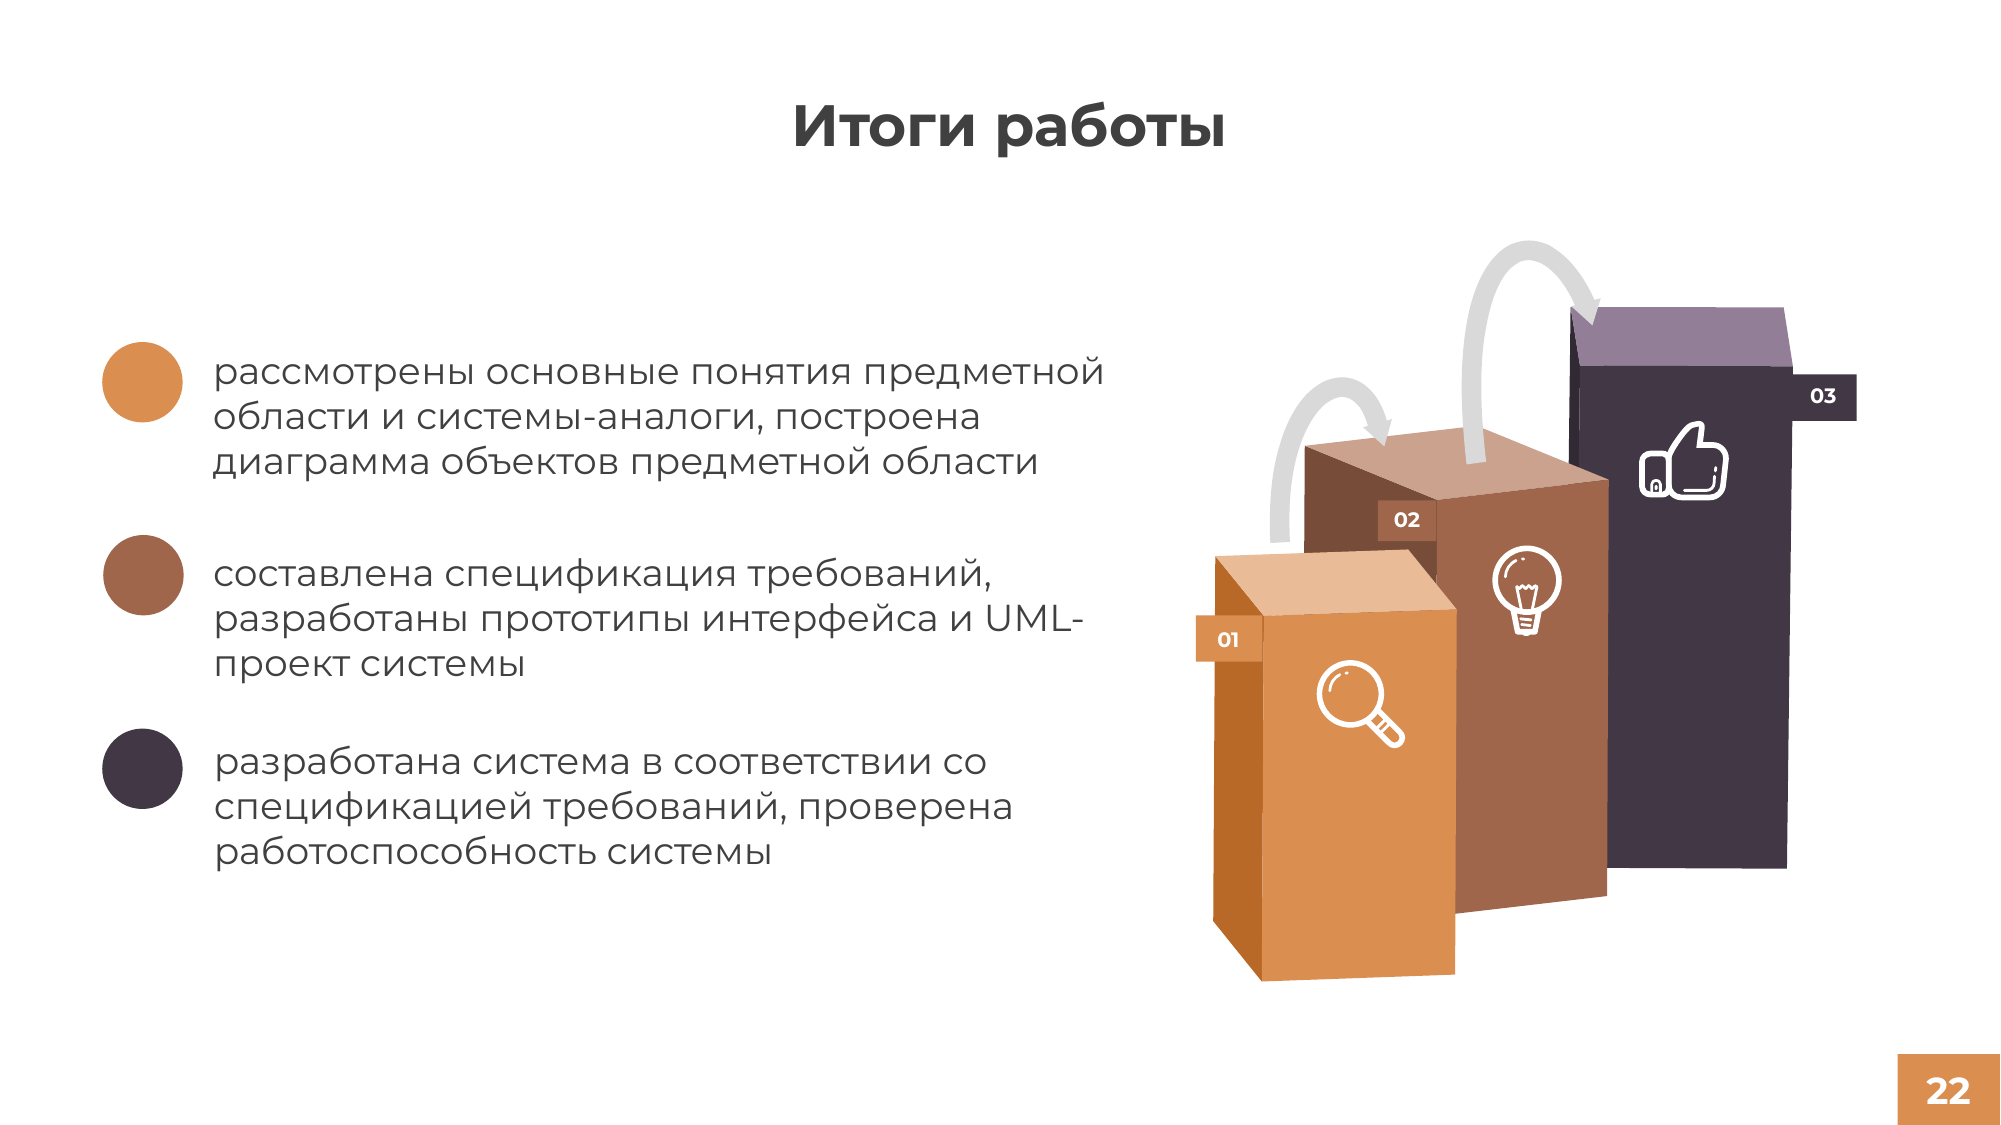

Итоги работы

рассмотрены основные понятия предметной области и системы-аналоги, построена диаграмма объектов предметной области

03

02

составлена спецификация требований, разработаны прототипы интерфейса и UML-проект системы

01

разработана система в соответствии со спецификацией требований, проверена работоспособность системы

22